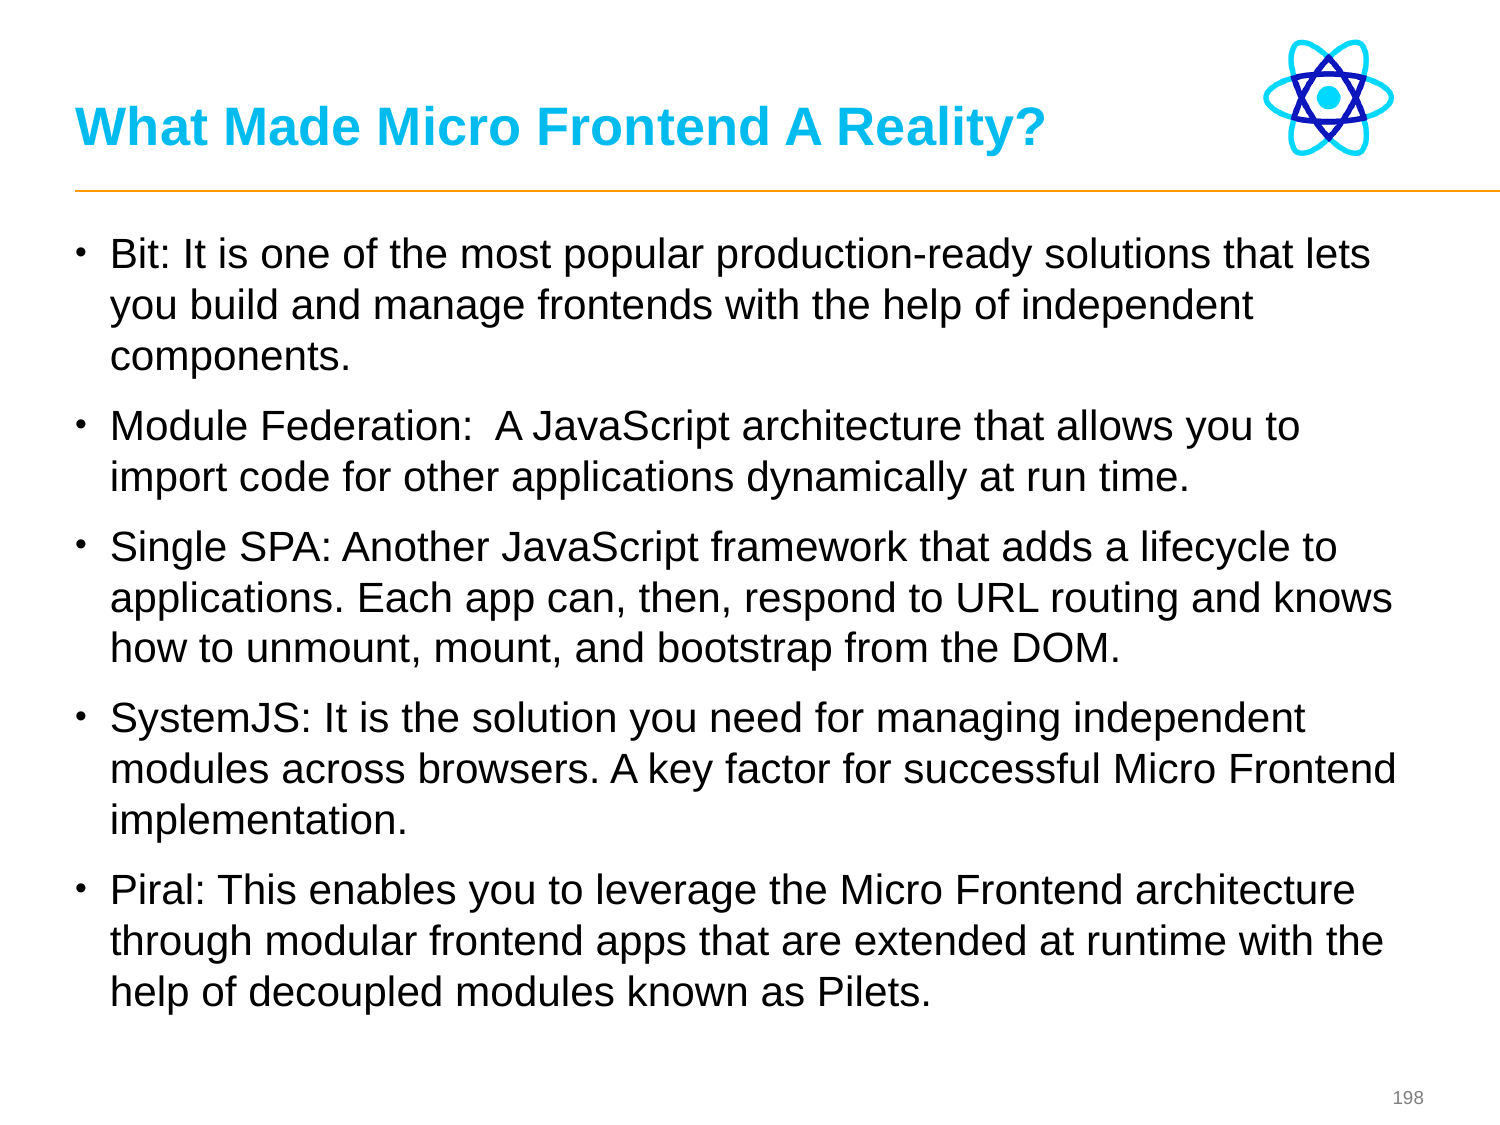

# What Made Micro Frontend A Reality?
Bit: It is one of the most popular production-ready solutions that lets you build and manage frontends with the help of independent components.
Module Federation:  A JavaScript architecture that allows you to import code for other applications dynamically at run time.
Single SPA: Another JavaScript framework that adds a lifecycle to applications. Each app can, then, respond to URL routing and knows how to unmount, mount, and bootstrap from the DOM.
SystemJS: It is the solution you need for managing independent modules across browsers. A key factor for successful Micro Frontend implementation.
Piral: This enables you to leverage the Micro Frontend architecture through modular frontend apps that are extended at runtime with the help of decoupled modules known as Pilets.